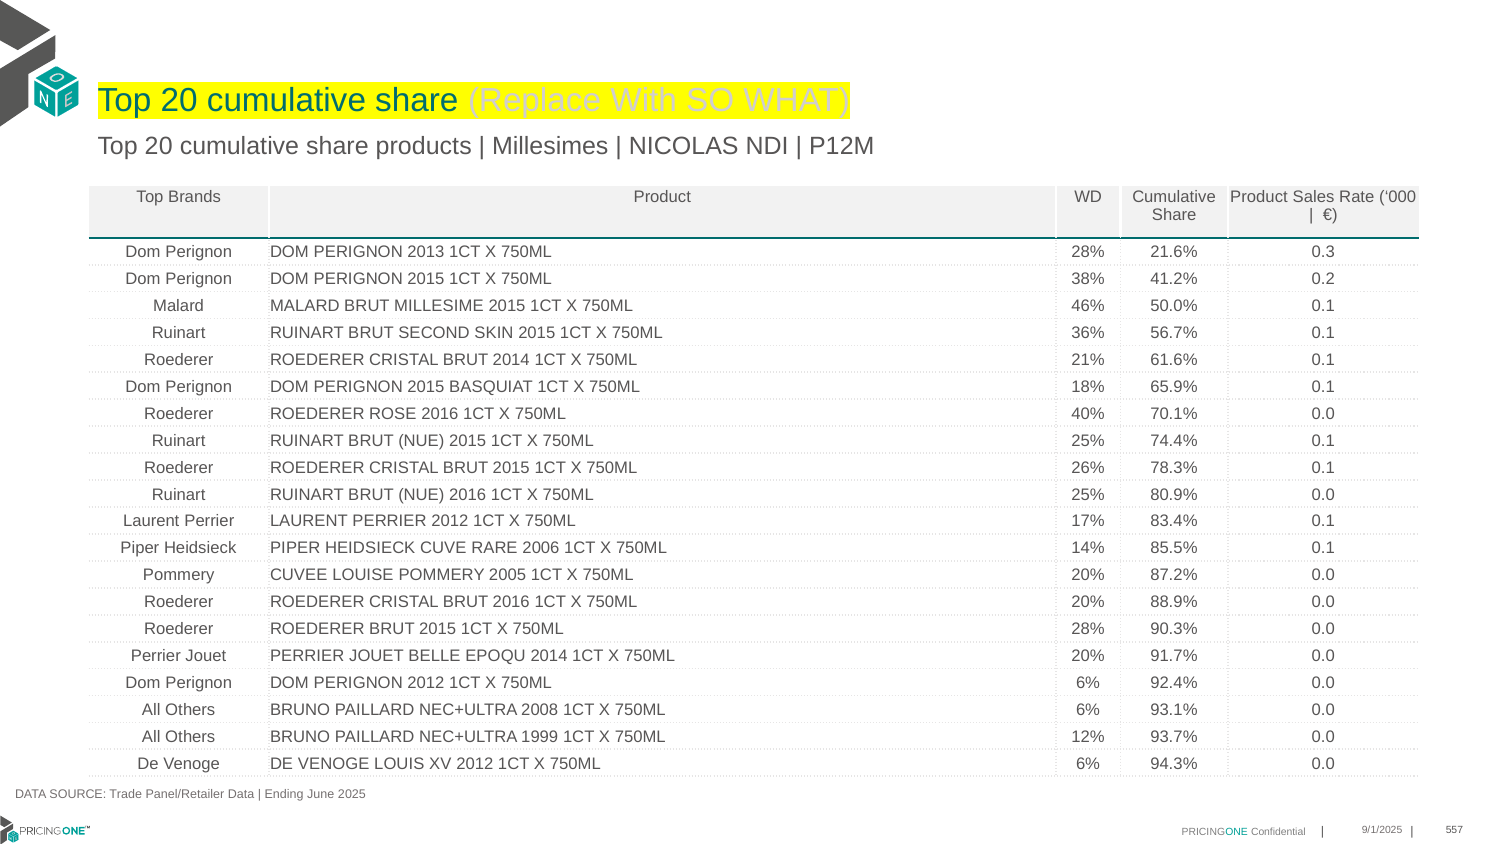

# Top 20 cumulative share (Replace With SO WHAT)
Top 20 cumulative share products | Millesimes | NICOLAS NDI | P12M
| Top Brands | Product | WD | Cumulative Share | Product Sales Rate (‘000 | €) |
| --- | --- | --- | --- | --- |
| Dom Perignon | DOM PERIGNON 2013 1CT X 750ML | 28% | 21.6% | 0.3 |
| Dom Perignon | DOM PERIGNON 2015 1CT X 750ML | 38% | 41.2% | 0.2 |
| Malard | MALARD BRUT MILLESIME 2015 1CT X 750ML | 46% | 50.0% | 0.1 |
| Ruinart | RUINART BRUT SECOND SKIN 2015 1CT X 750ML | 36% | 56.7% | 0.1 |
| Roederer | ROEDERER CRISTAL BRUT 2014 1CT X 750ML | 21% | 61.6% | 0.1 |
| Dom Perignon | DOM PERIGNON 2015 BASQUIAT 1CT X 750ML | 18% | 65.9% | 0.1 |
| Roederer | ROEDERER ROSE 2016 1CT X 750ML | 40% | 70.1% | 0.0 |
| Ruinart | RUINART BRUT (NUE) 2015 1CT X 750ML | 25% | 74.4% | 0.1 |
| Roederer | ROEDERER CRISTAL BRUT 2015 1CT X 750ML | 26% | 78.3% | 0.1 |
| Ruinart | RUINART BRUT (NUE) 2016 1CT X 750ML | 25% | 80.9% | 0.0 |
| Laurent Perrier | LAURENT PERRIER 2012 1CT X 750ML | 17% | 83.4% | 0.1 |
| Piper Heidsieck | PIPER HEIDSIECK CUVE RARE 2006 1CT X 750ML | 14% | 85.5% | 0.1 |
| Pommery | CUVEE LOUISE POMMERY 2005 1CT X 750ML | 20% | 87.2% | 0.0 |
| Roederer | ROEDERER CRISTAL BRUT 2016 1CT X 750ML | 20% | 88.9% | 0.0 |
| Roederer | ROEDERER BRUT 2015 1CT X 750ML | 28% | 90.3% | 0.0 |
| Perrier Jouet | PERRIER JOUET BELLE EPOQU 2014 1CT X 750ML | 20% | 91.7% | 0.0 |
| Dom Perignon | DOM PERIGNON 2012 1CT X 750ML | 6% | 92.4% | 0.0 |
| All Others | BRUNO PAILLARD NEC+ULTRA 2008 1CT X 750ML | 6% | 93.1% | 0.0 |
| All Others | BRUNO PAILLARD NEC+ULTRA 1999 1CT X 750ML | 12% | 93.7% | 0.0 |
| De Venoge | DE VENOGE LOUIS XV 2012 1CT X 750ML | 6% | 94.3% | 0.0 |
DATA SOURCE: Trade Panel/Retailer Data | Ending June 2025

9/1/2025
557